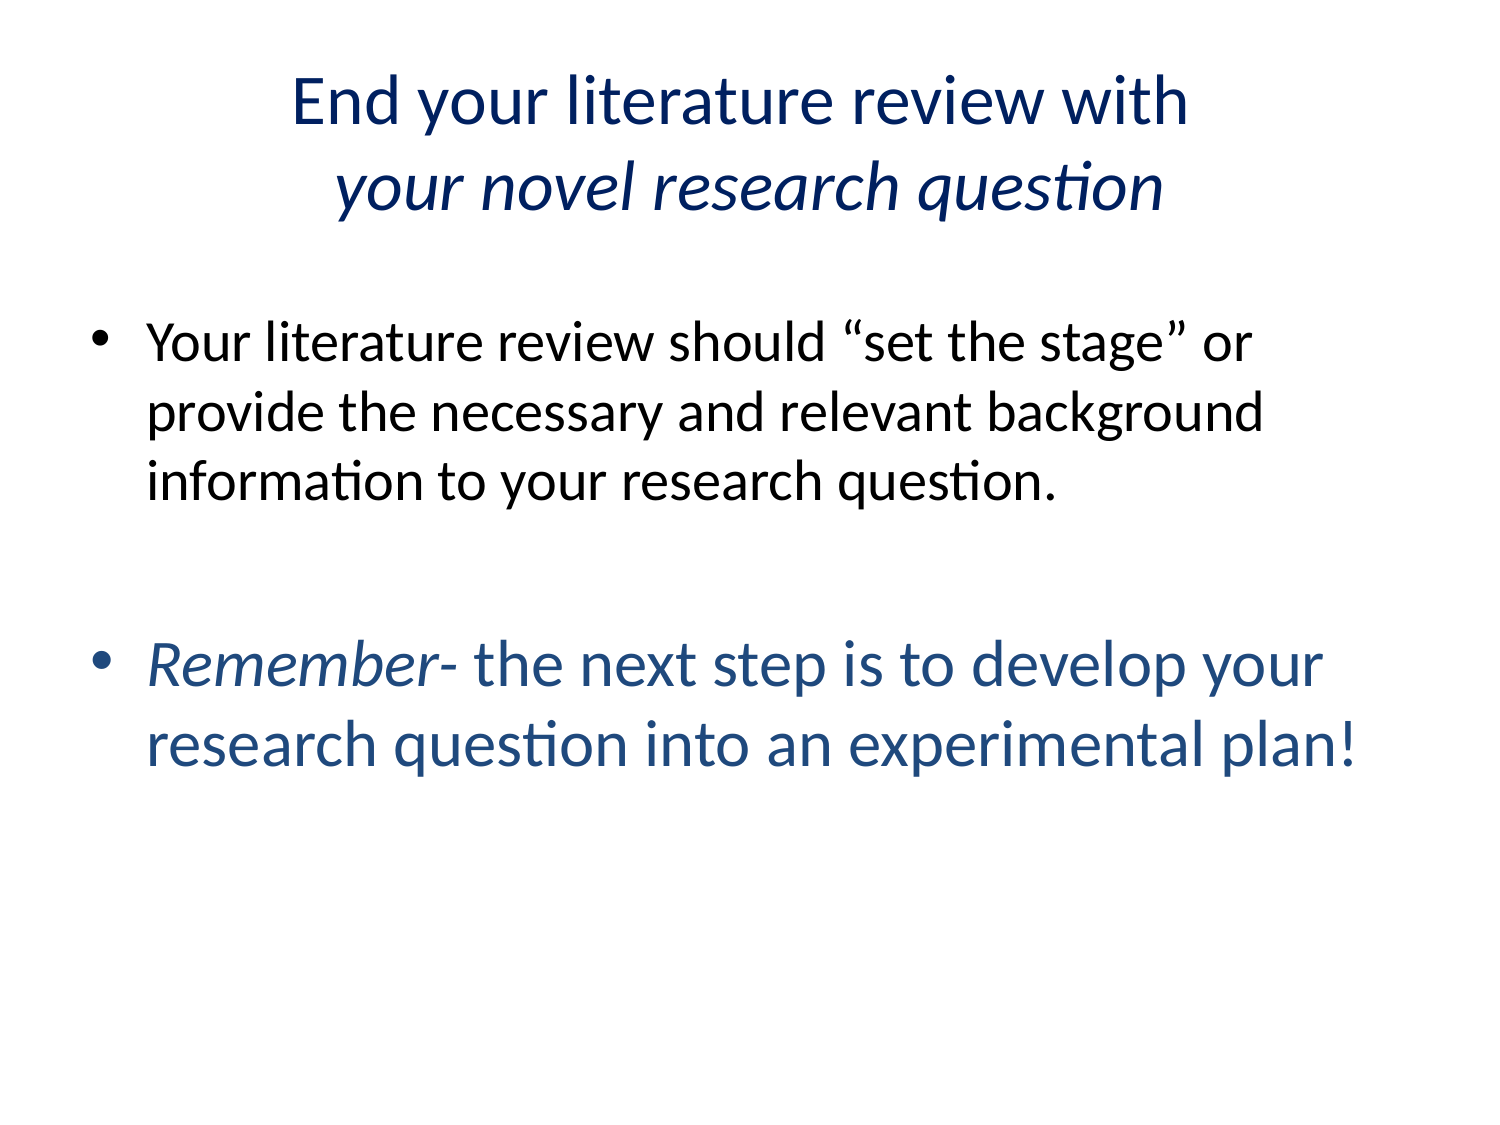

# End your literature review with your novel research question

Your literature review should “set the stage” or provide the necessary and relevant background information to your research question.

Remember- the next step is to develop your research question into an experimental plan!